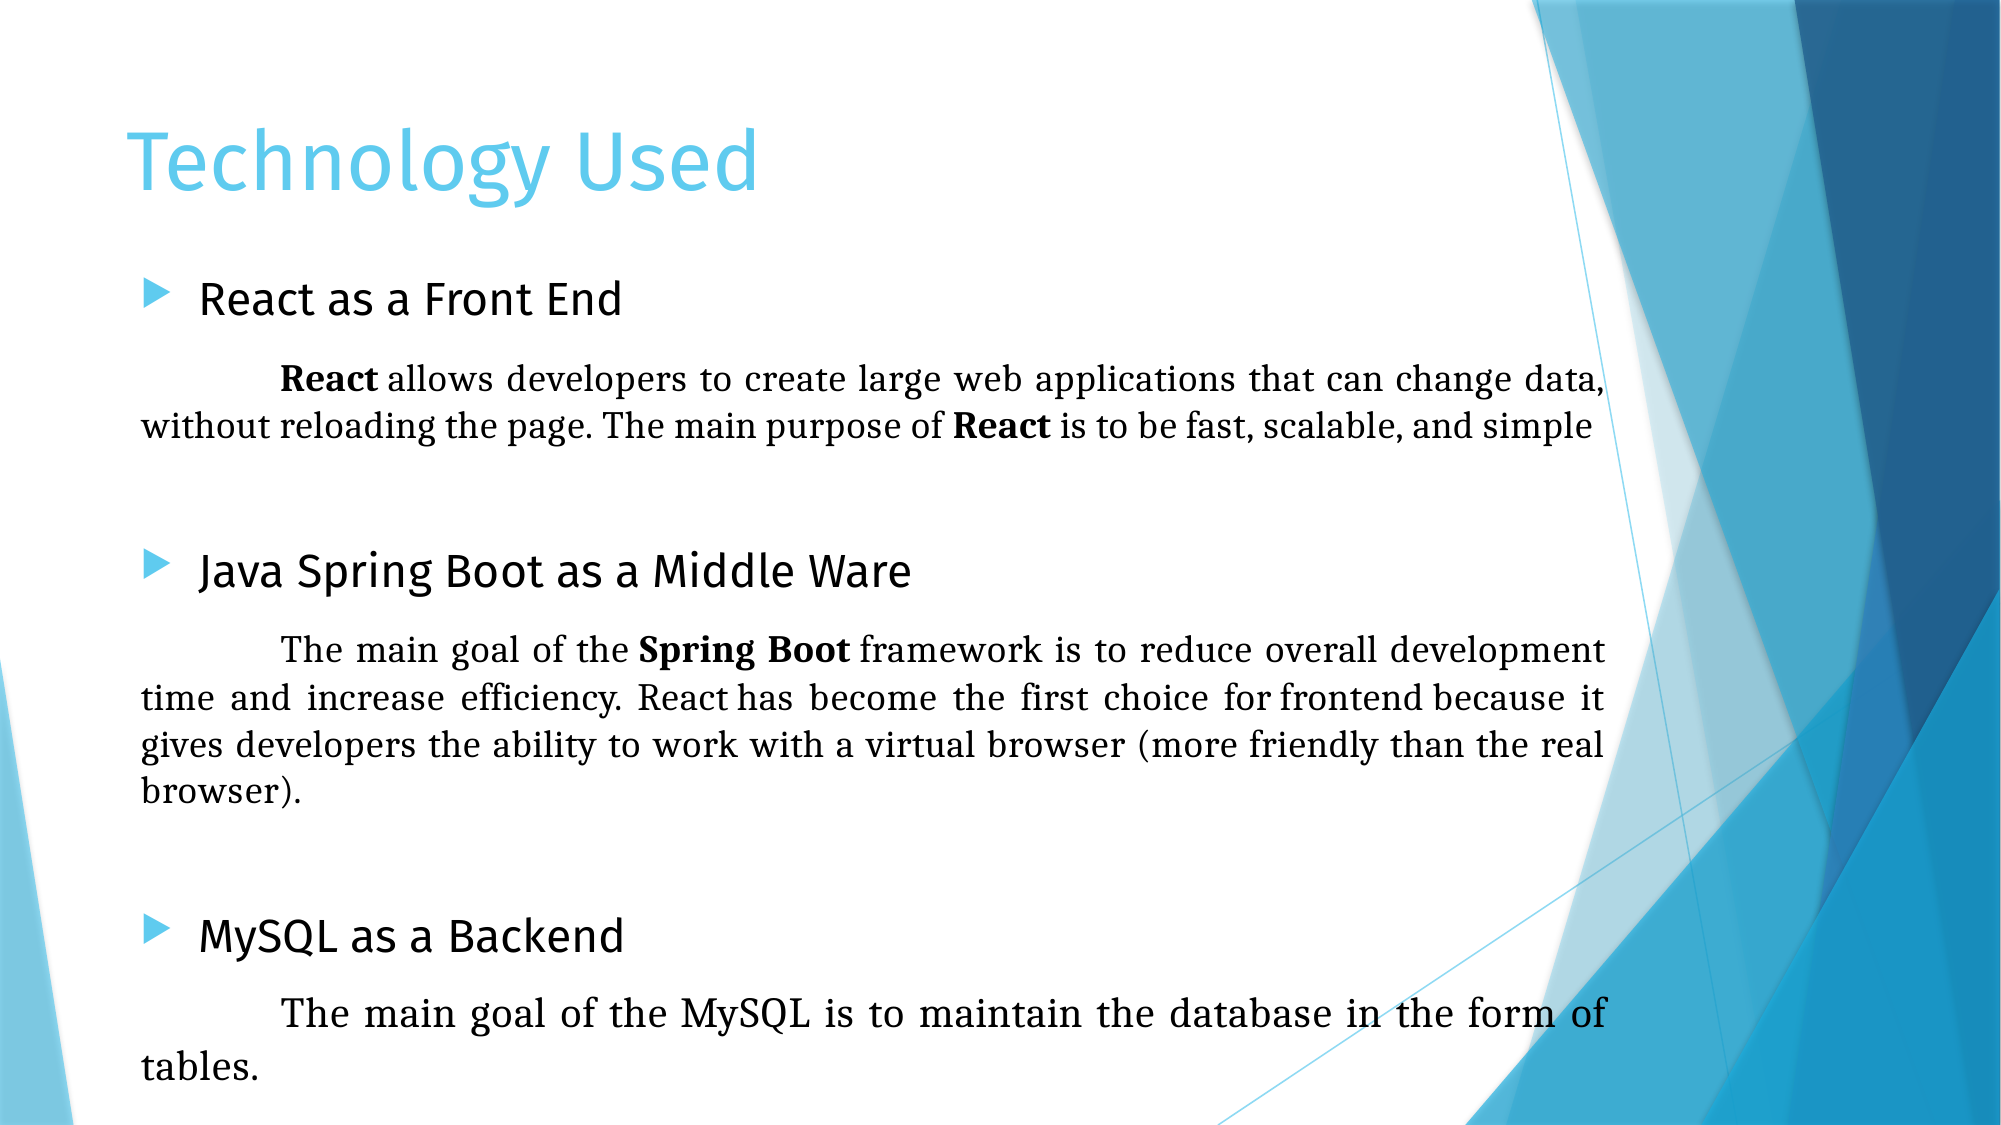

# Technology Used
React as a Front End
	React allows developers to create large web applications that can change data, without reloading the page. The main purpose of React is to be fast, scalable, and simple

Java Spring Boot as a Middle Ware
	The main goal of the Spring Boot framework is to reduce overall development time and increase efficiency. React has become the first choice for frontend because it gives developers the ability to work with a virtual browser (more friendly than the real browser).

MySQL as a Backend
	The main goal of the MySQL is to maintain the database in the form of tables.